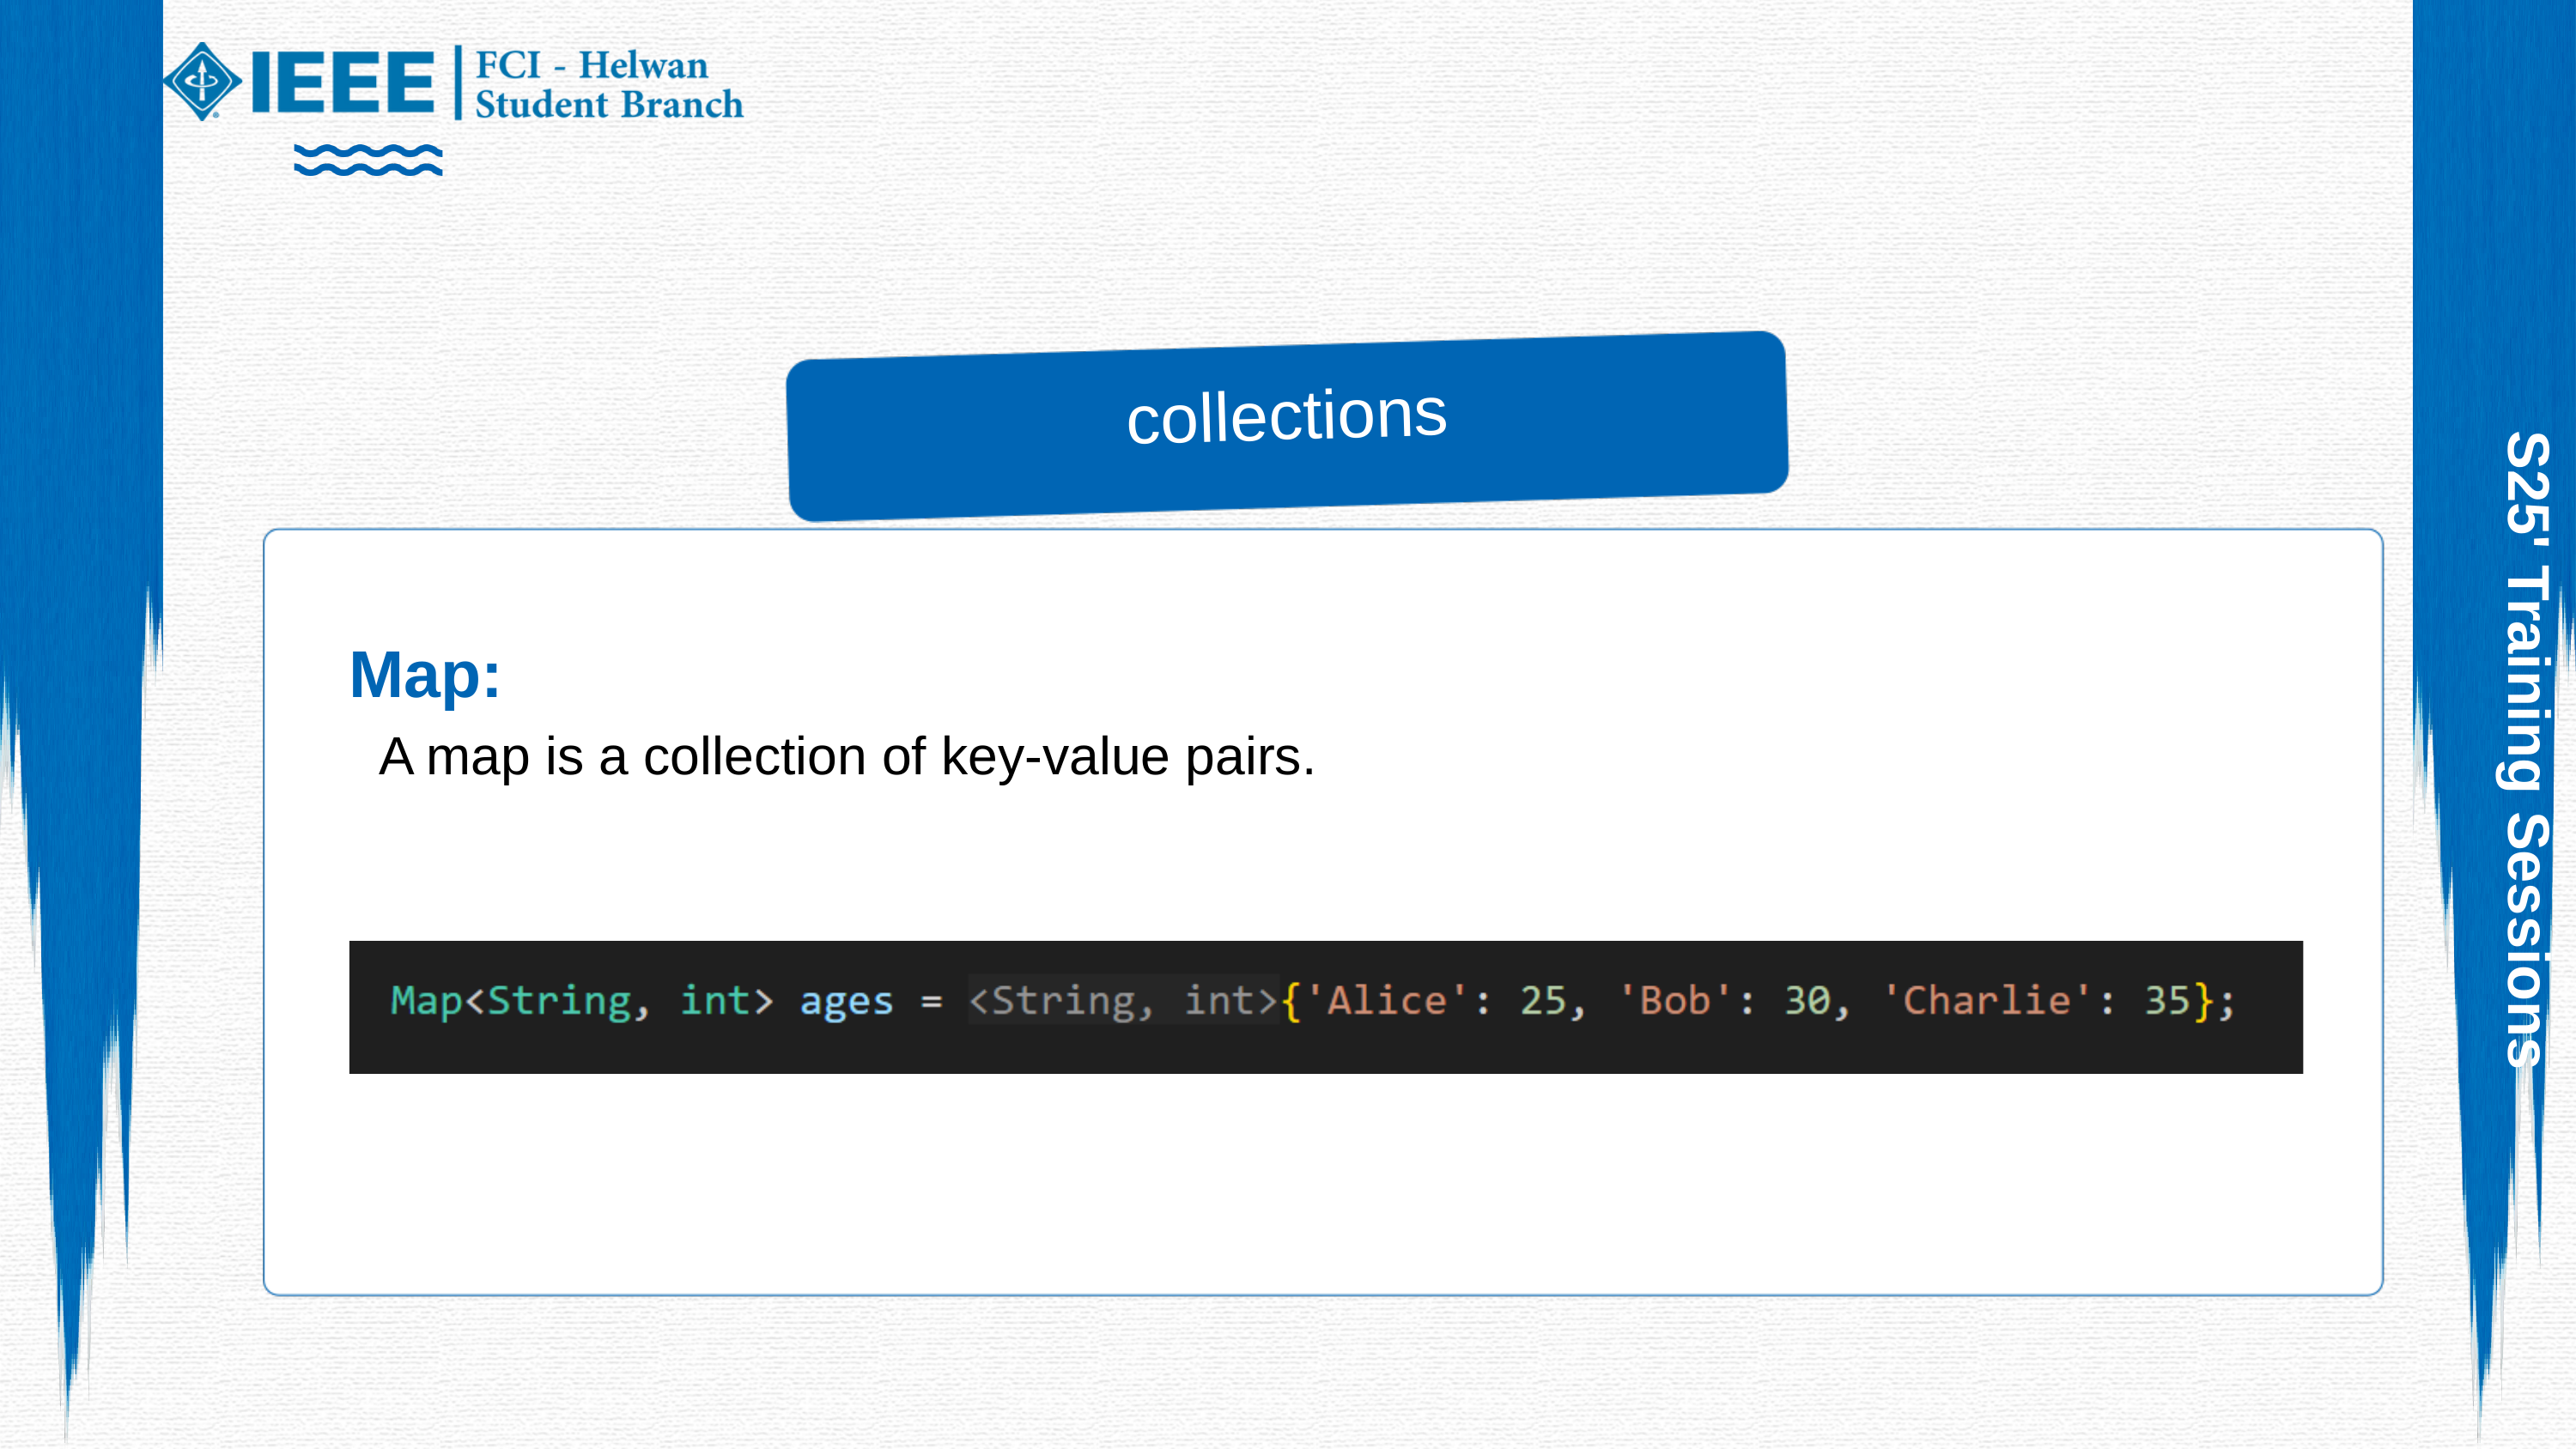

collections

Map:
  A map is a collection of key-value pairs.

S25' Training Sessions